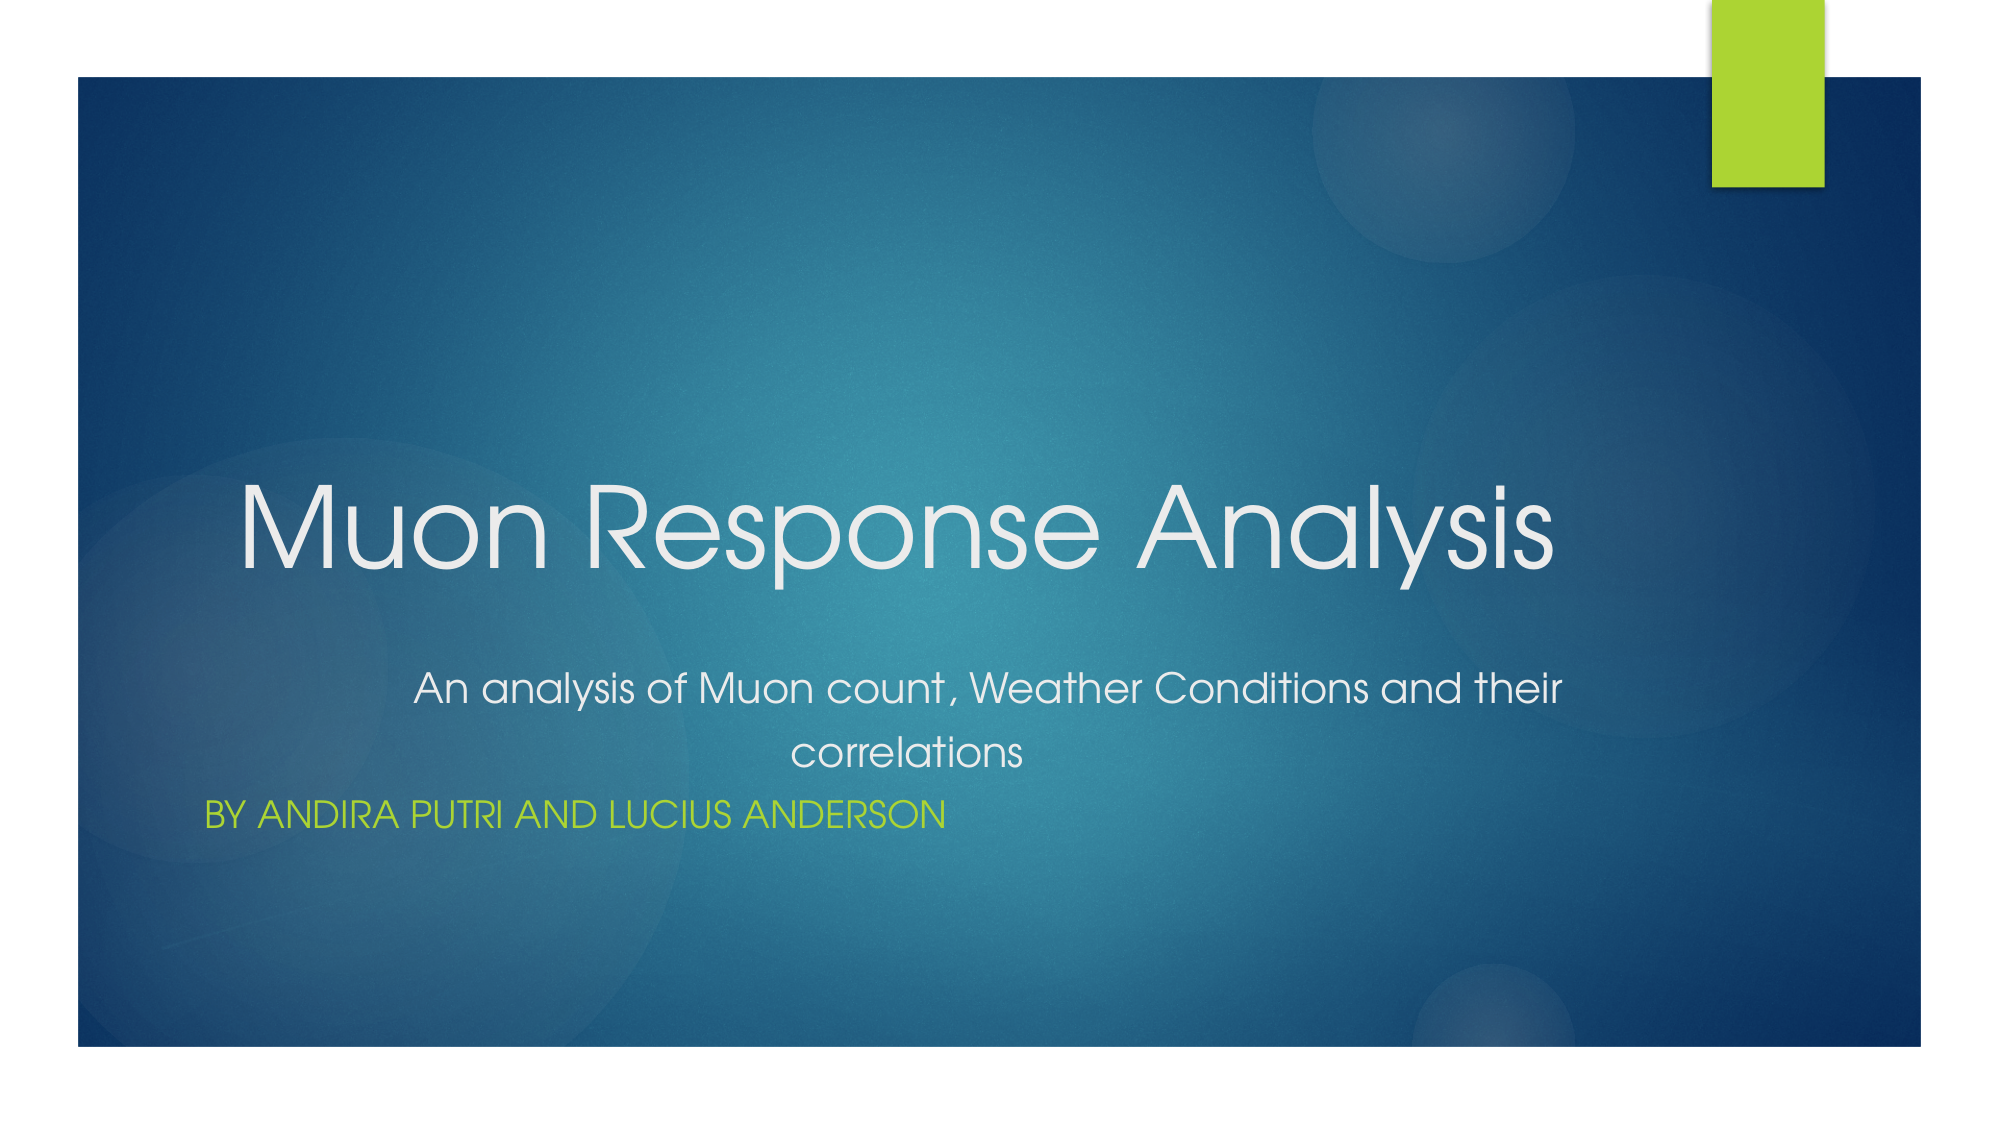

# Muon Response Analysis An analysis of Muon count, Weather Conditions and their correlations
By andira putri and lucius anderson